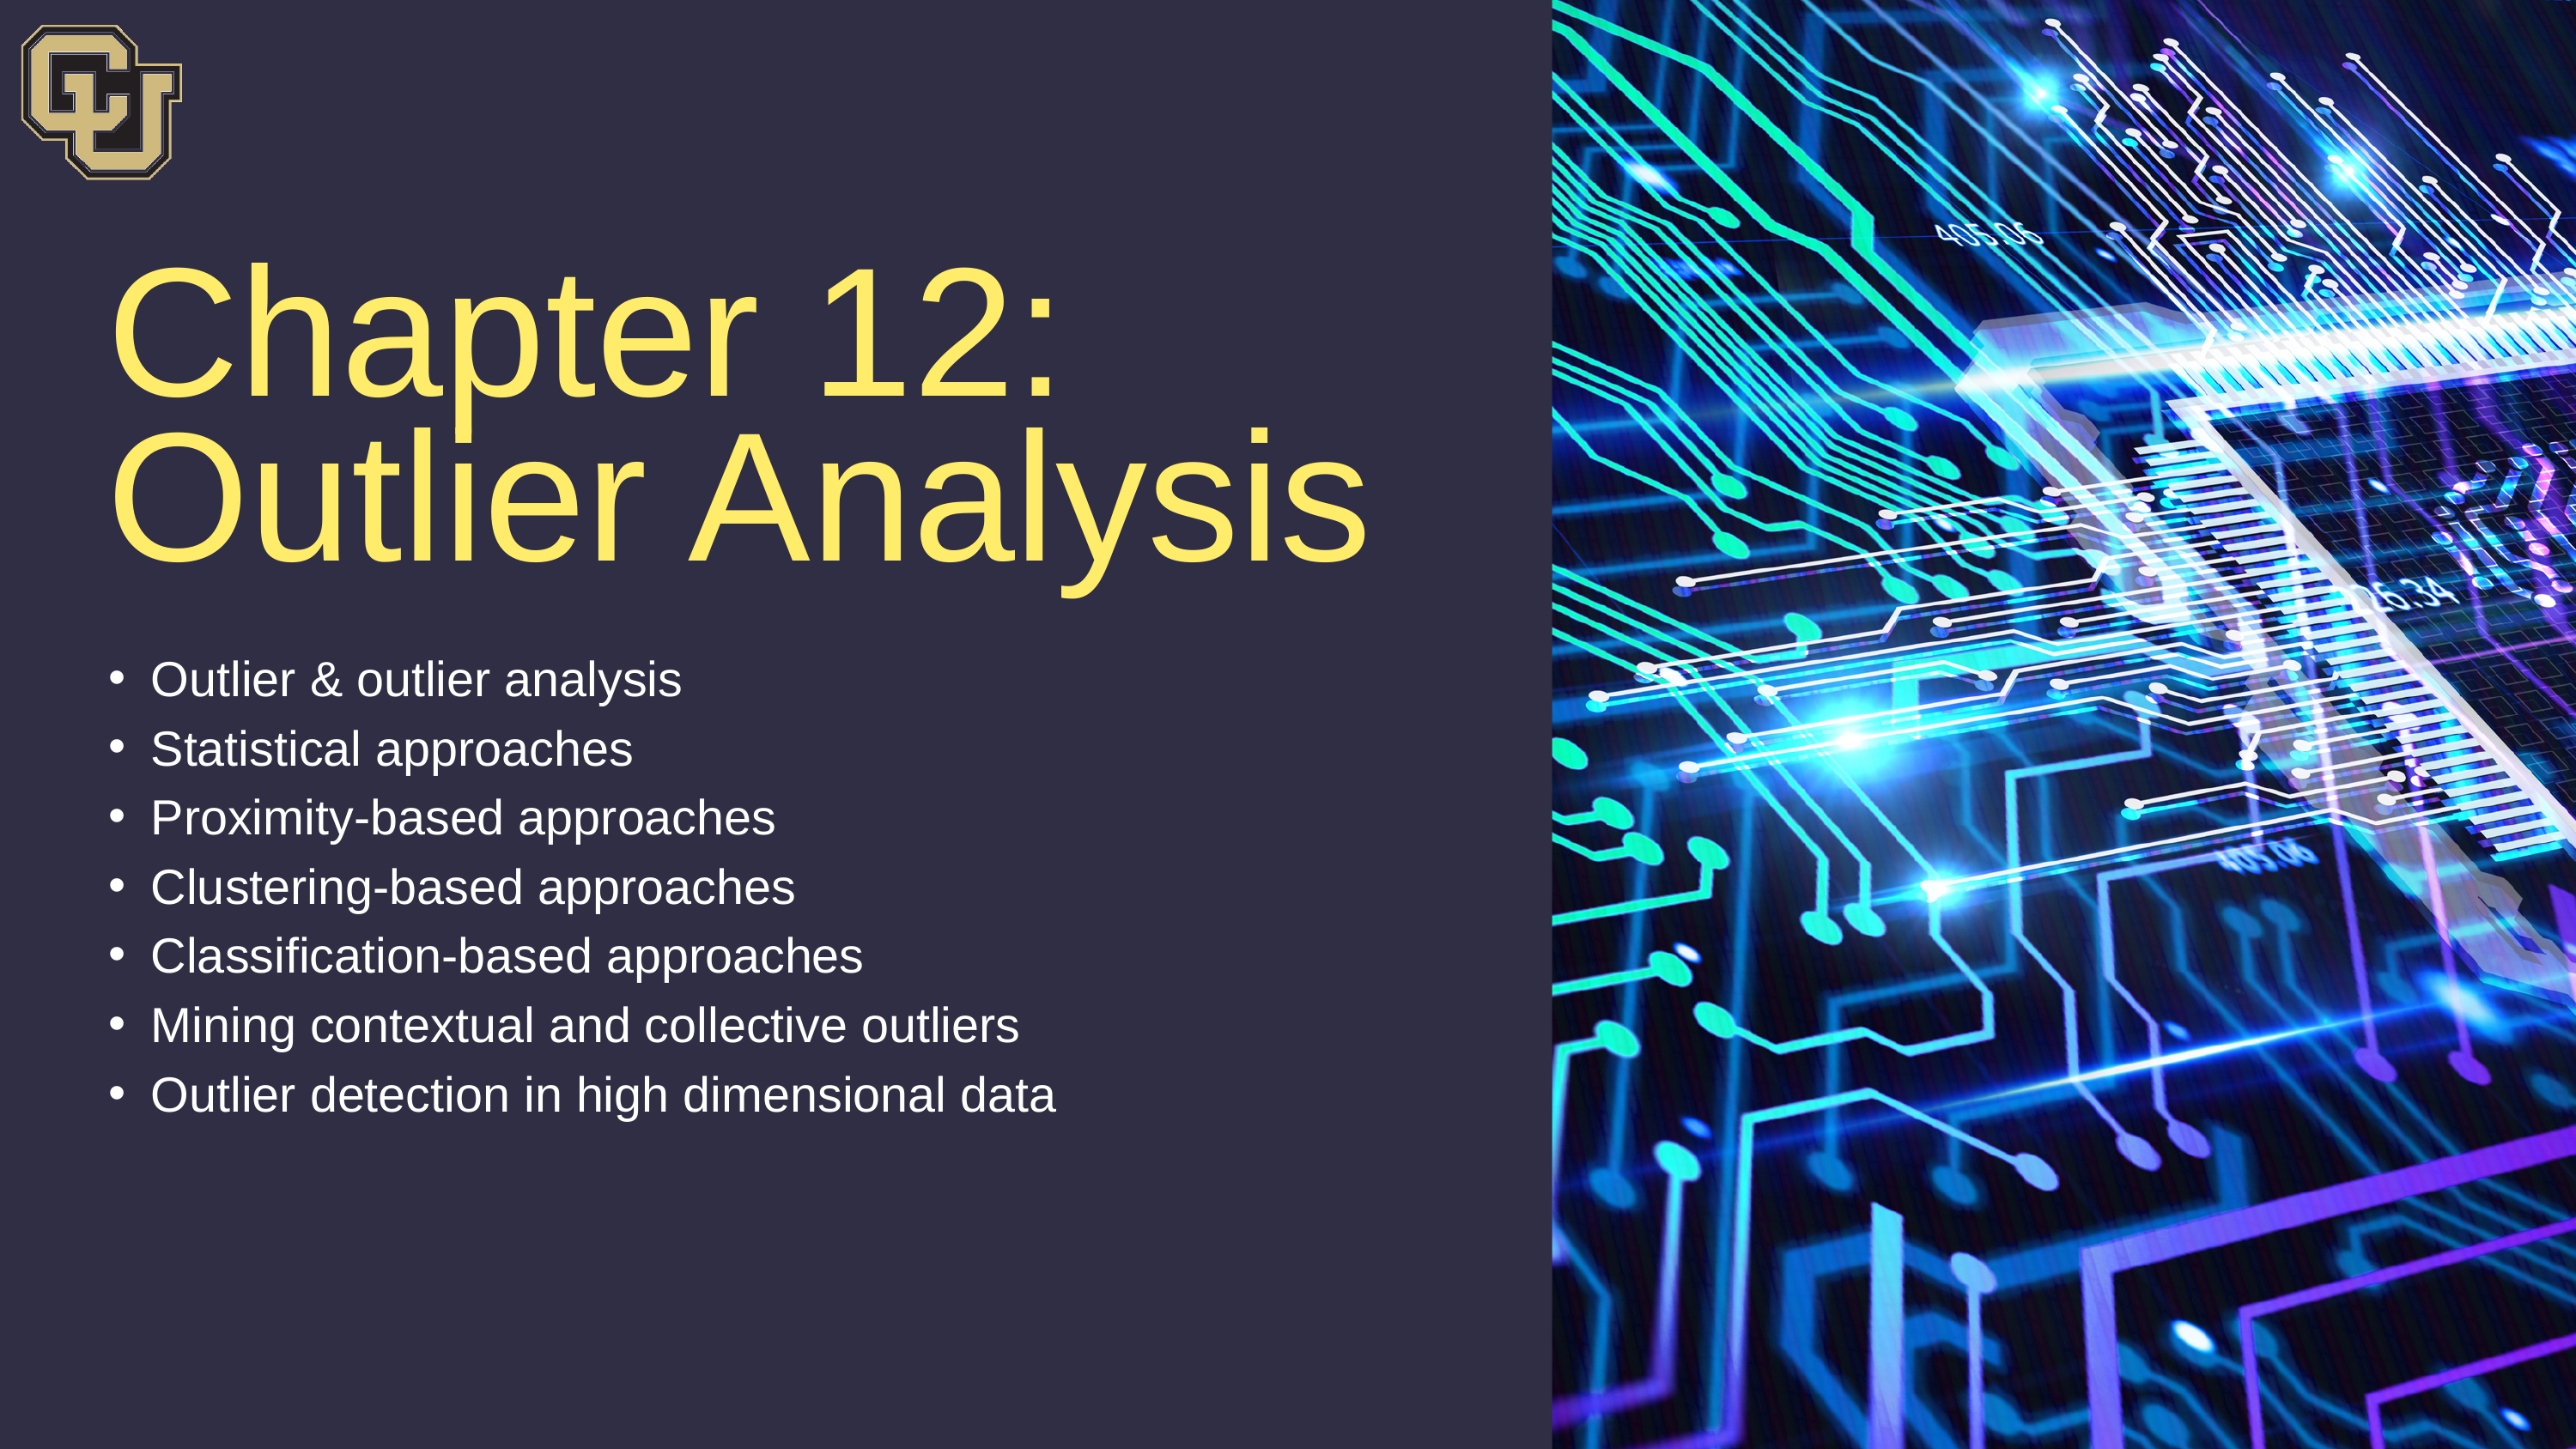

Chapter 12: Outlier Analysis
Outlier & outlier analysis
Statistical approaches
Proximity-based approaches
Clustering-based approaches
Classification-based approaches
Mining contextual and collective outliers
Outlier detection in high dimensional data